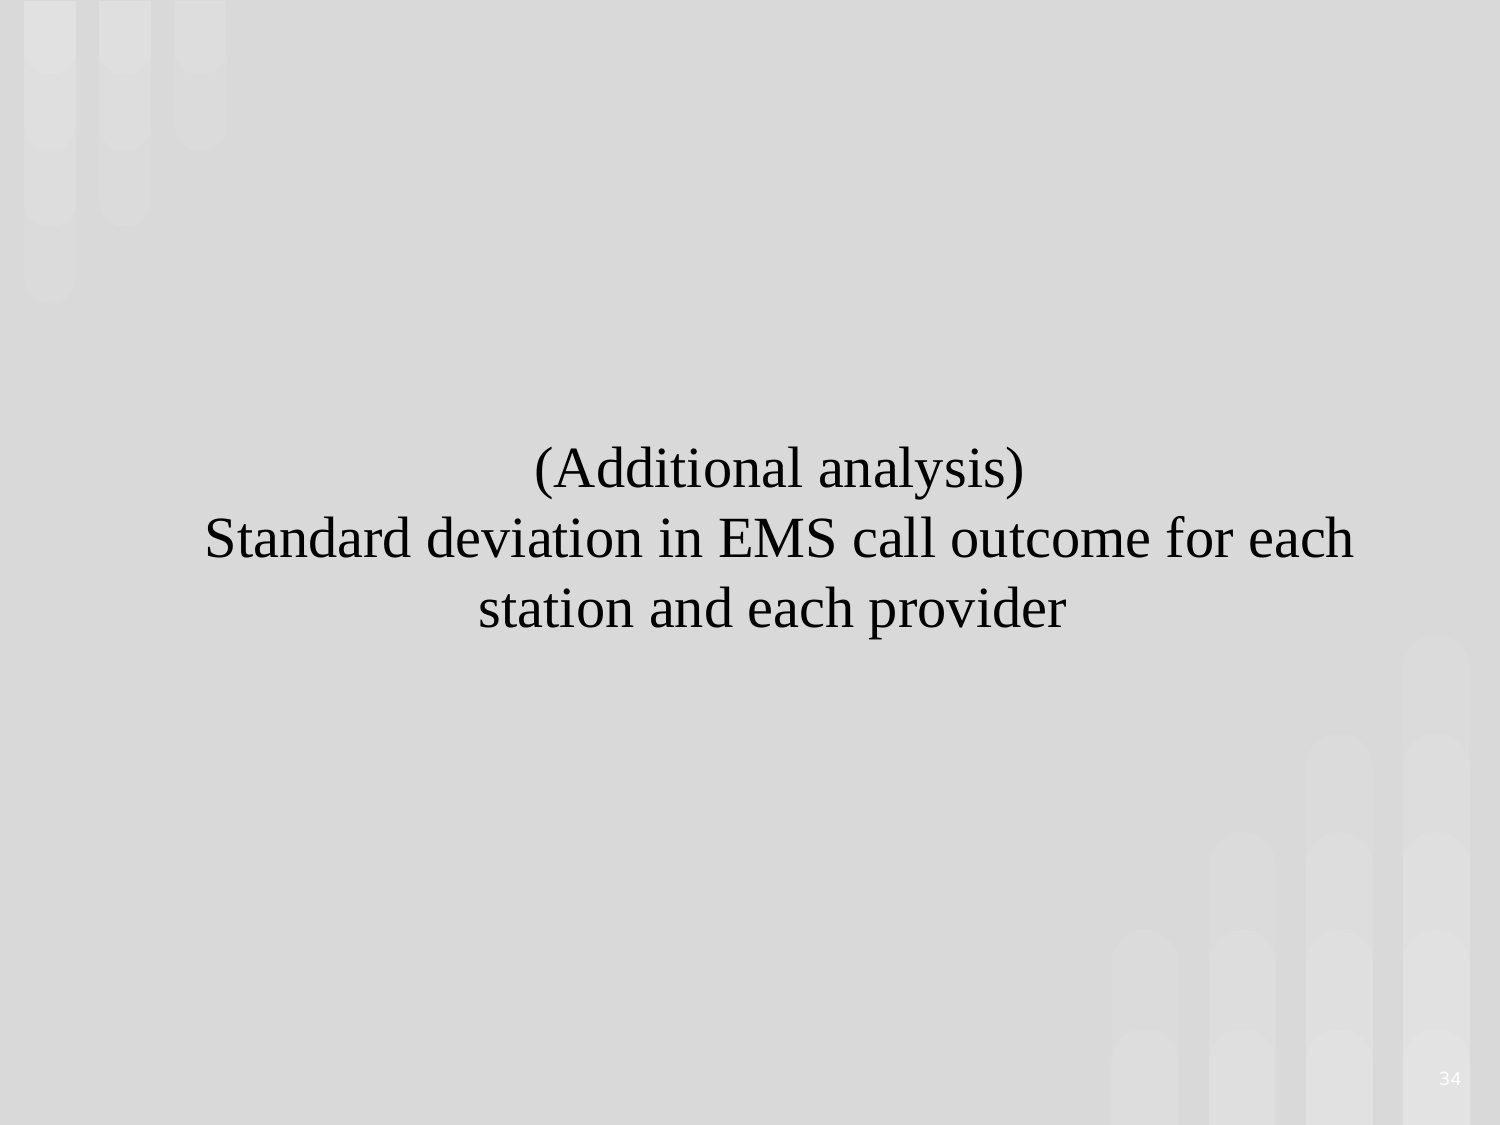

# (Additional analysis) Standard deviation in EMS call outcome for each station and each provider
34